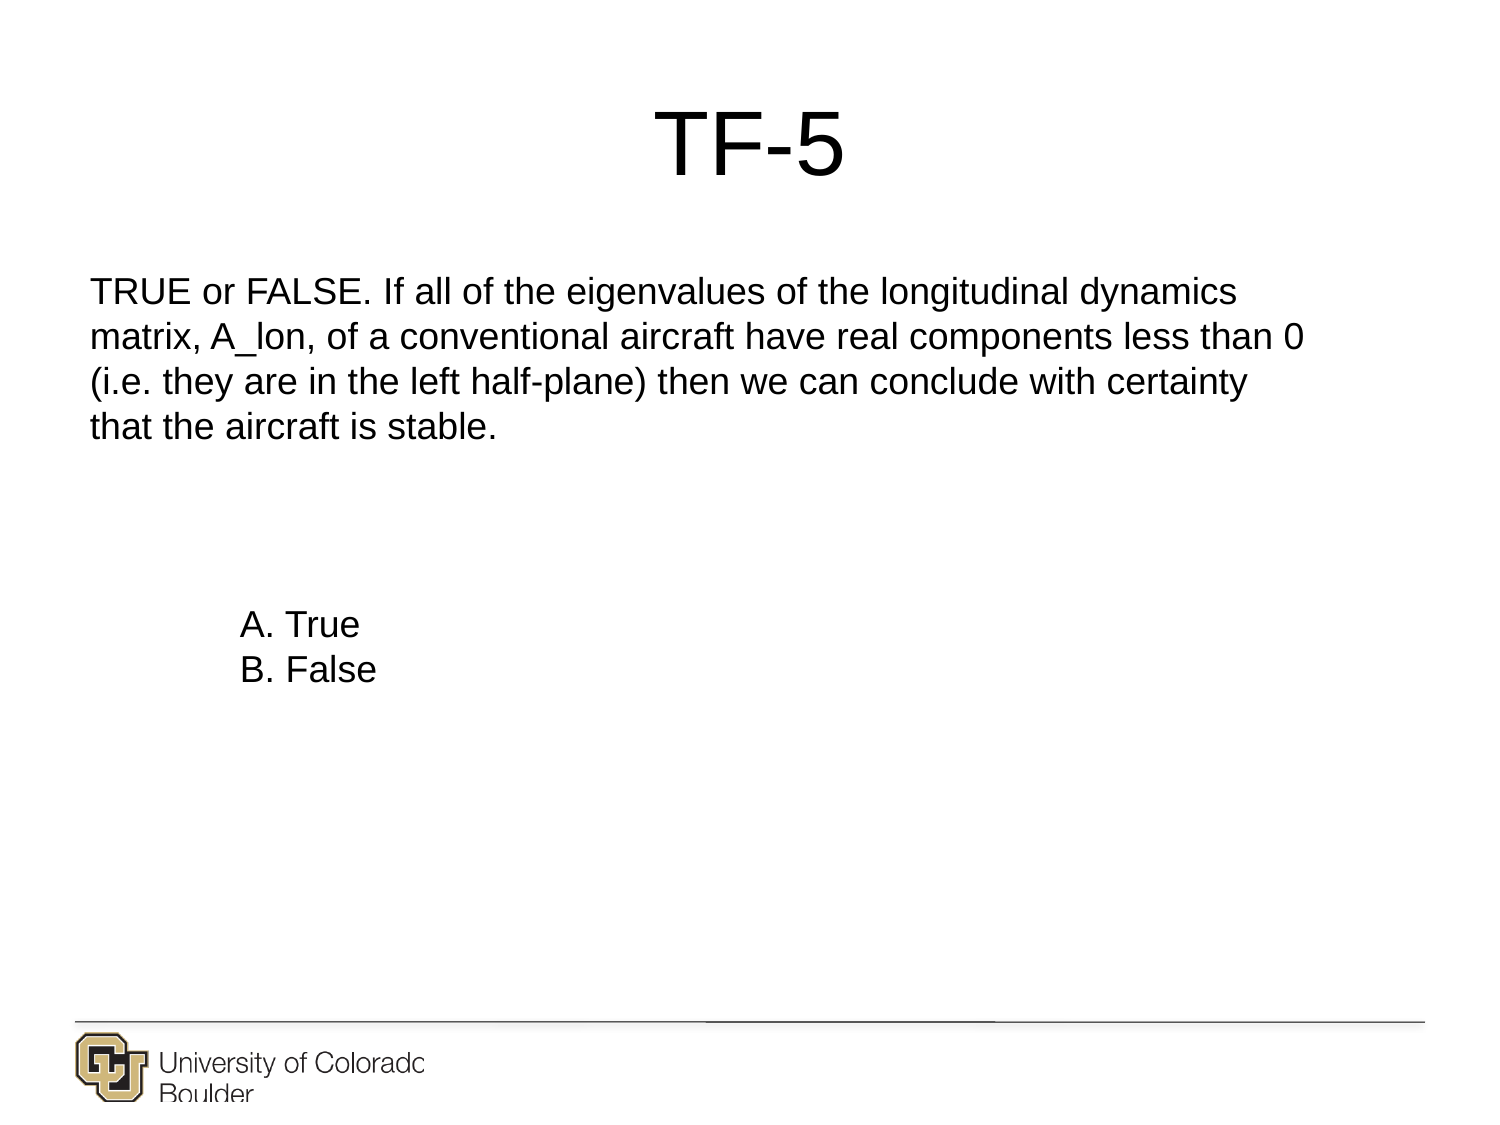

# TF-5
TRUE or FALSE. If all of the eigenvalues of the longitudinal dynamics matrix, A_lon, of a conventional aircraft have real components less than 0 (i.e. they are in the left half-plane) then we can conclude with certainty
that the aircraft is stable.
A. True
B. False